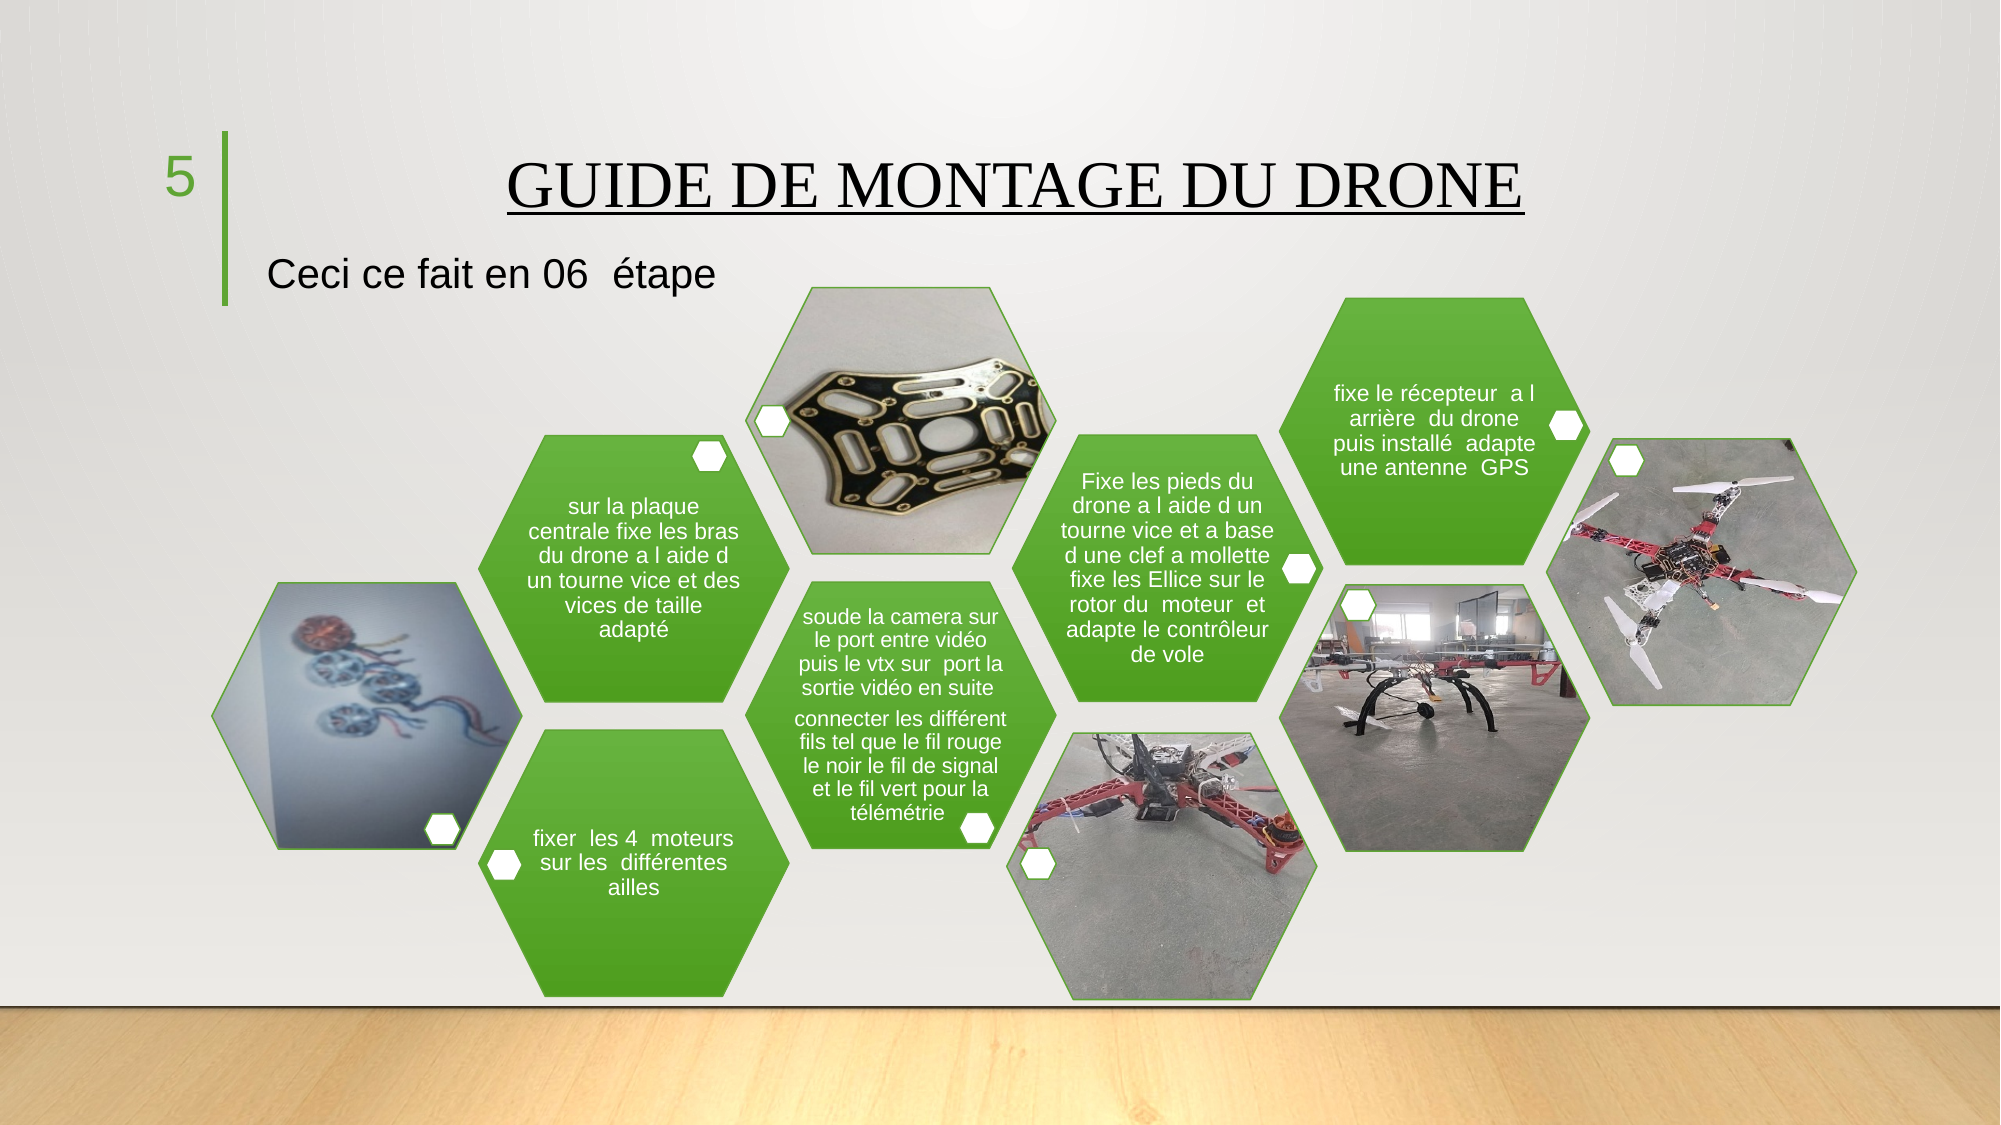

# GUIDE DE MONTAGE DU DRONE
5
fixer  les 4  moteurs sur les  différentes ailles
soude la camera sur le port entre vidéo puis le vtx sur  port la sortie vidéo en suite
connecter les différent fils tel que le fil rouge le noir le fil de signal et le fil vert pour la télémétrie
sur la plaque centrale fixe les bras du drone a l aide d un tourne vice et des vices de taille adapté
Fixe les pieds du drone a l aide d un tourne vice et a base d une clef a mollette fixe les Ellice sur le rotor du  moteur  et adapte le contrôleur de vole
fixe le récepteur  a l arrière  du drone puis installé  adapte une antenne  GPS
Ceci ce fait en 06  étape